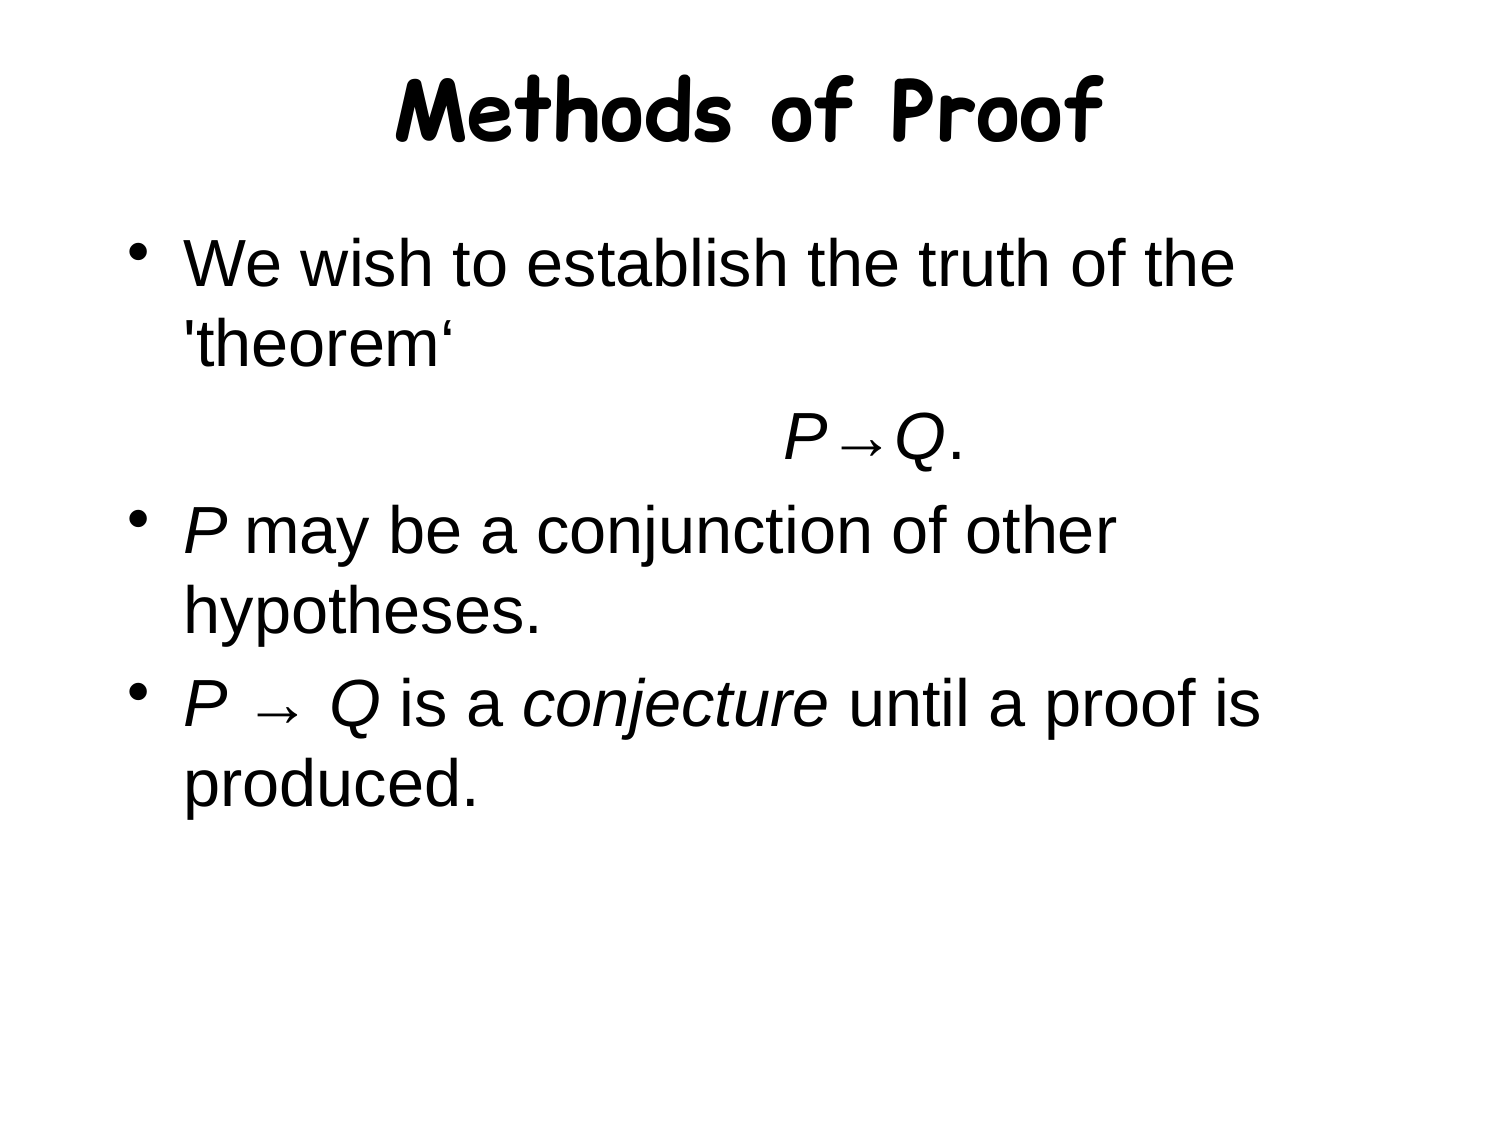

Methods of Proof
We wish to establish the truth of the 'theorem‘
					P→Q.
P may be a conjunction of other hypotheses.
P → Q is a conjecture until a proof is produced.

P. 1